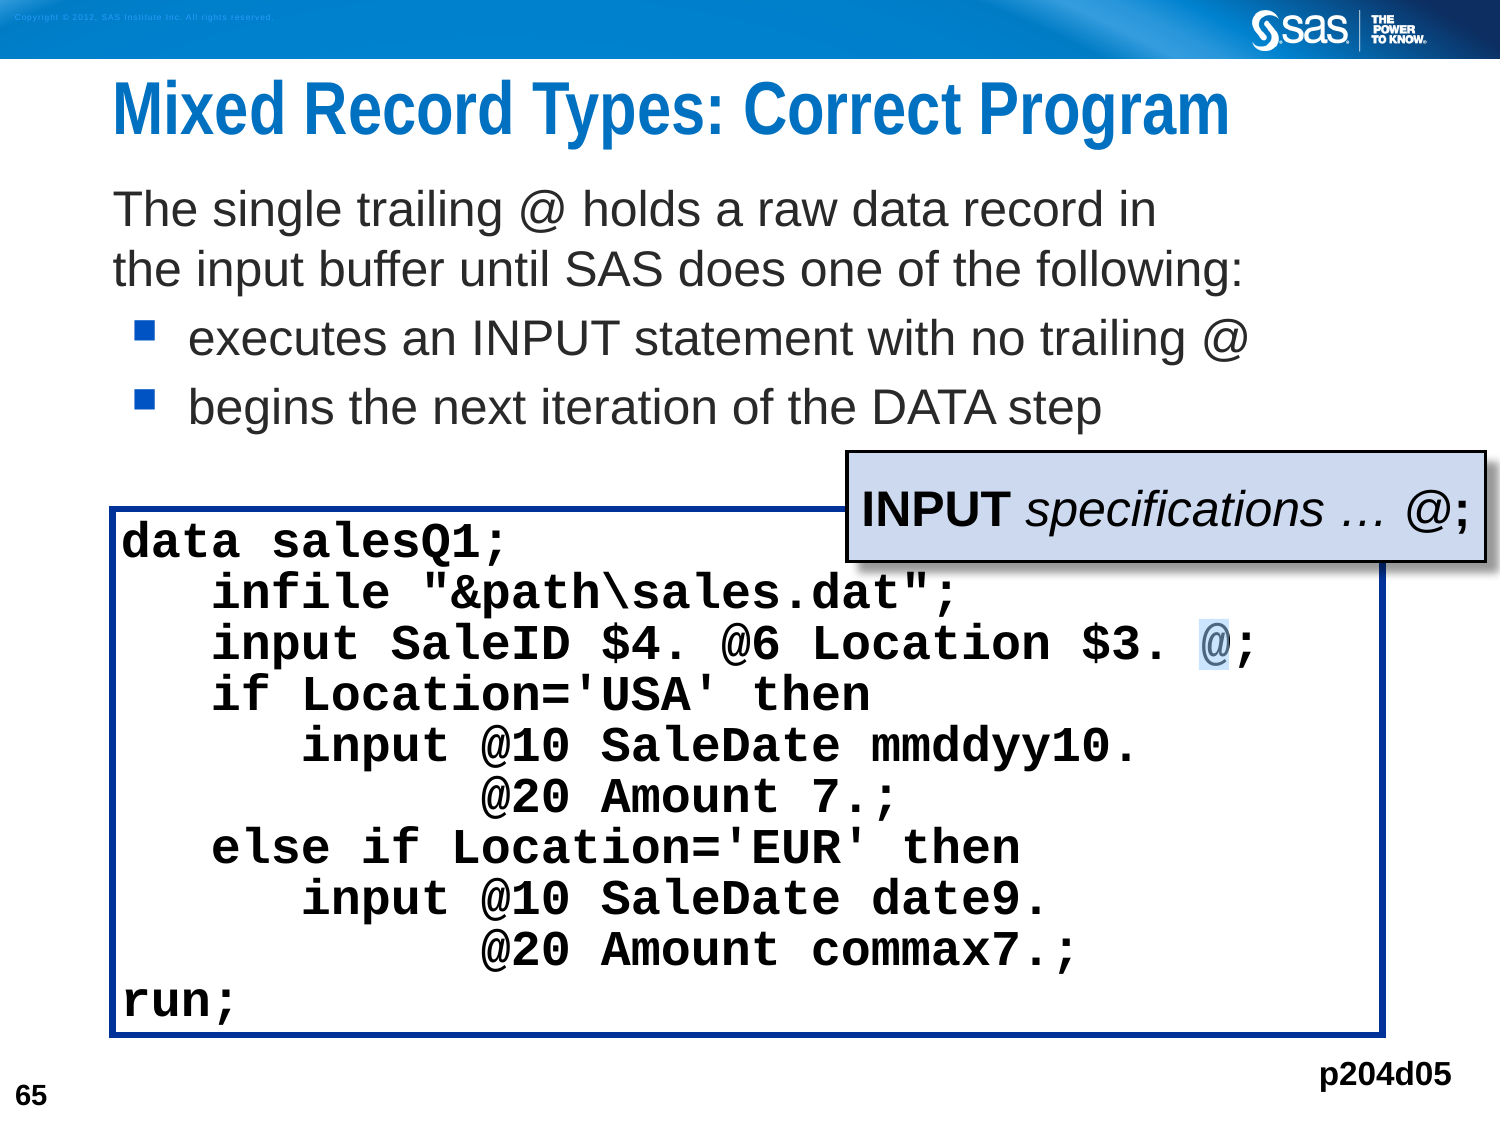

# Mixed Record Types: Correct Program

The single trailing @ holds a raw data record in
the input buffer until SAS does one of the following:
executes an INPUT statement with no trailing @
begins the next iteration of the DATA step

INPUT specifications … @;
data salesQ1;
   infile "&path\sales.dat";
   input SaleID $4. @6 Location $3. @;
   if Location='USA' then
      input @10 SaleDate mmddyy10.
            @20 Amount 7.;
   else if Location='EUR' then
      input @10 SaleDate date9.
            @20 Amount commax7.;
run;

p204d05